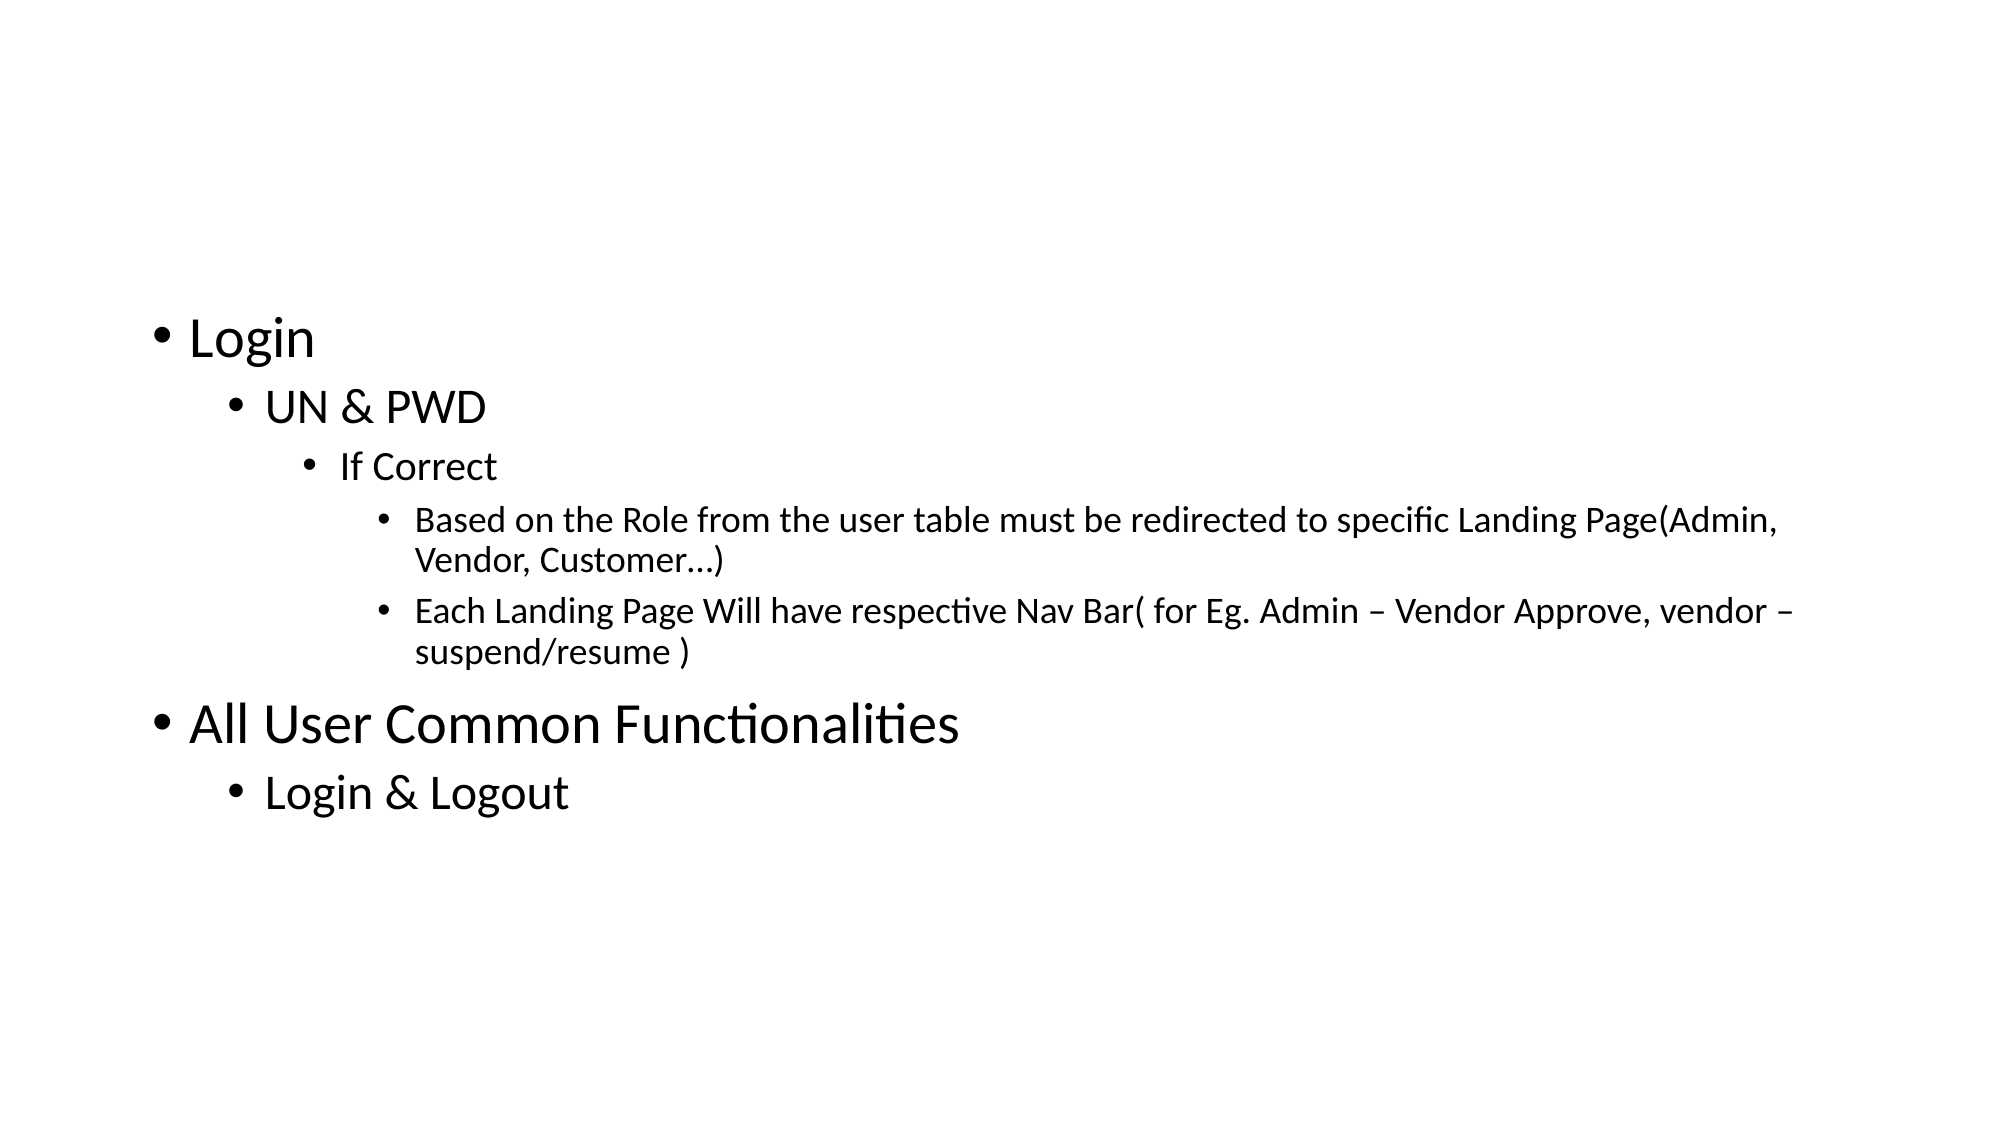

#
Login
UN & PWD
If Correct
Based on the Role from the user table must be redirected to specific Landing Page(Admin, Vendor, Customer…)
Each Landing Page Will have respective Nav Bar( for Eg. Admin – Vendor Approve, vendor – suspend/resume )
All User Common Functionalities
Login & Logout